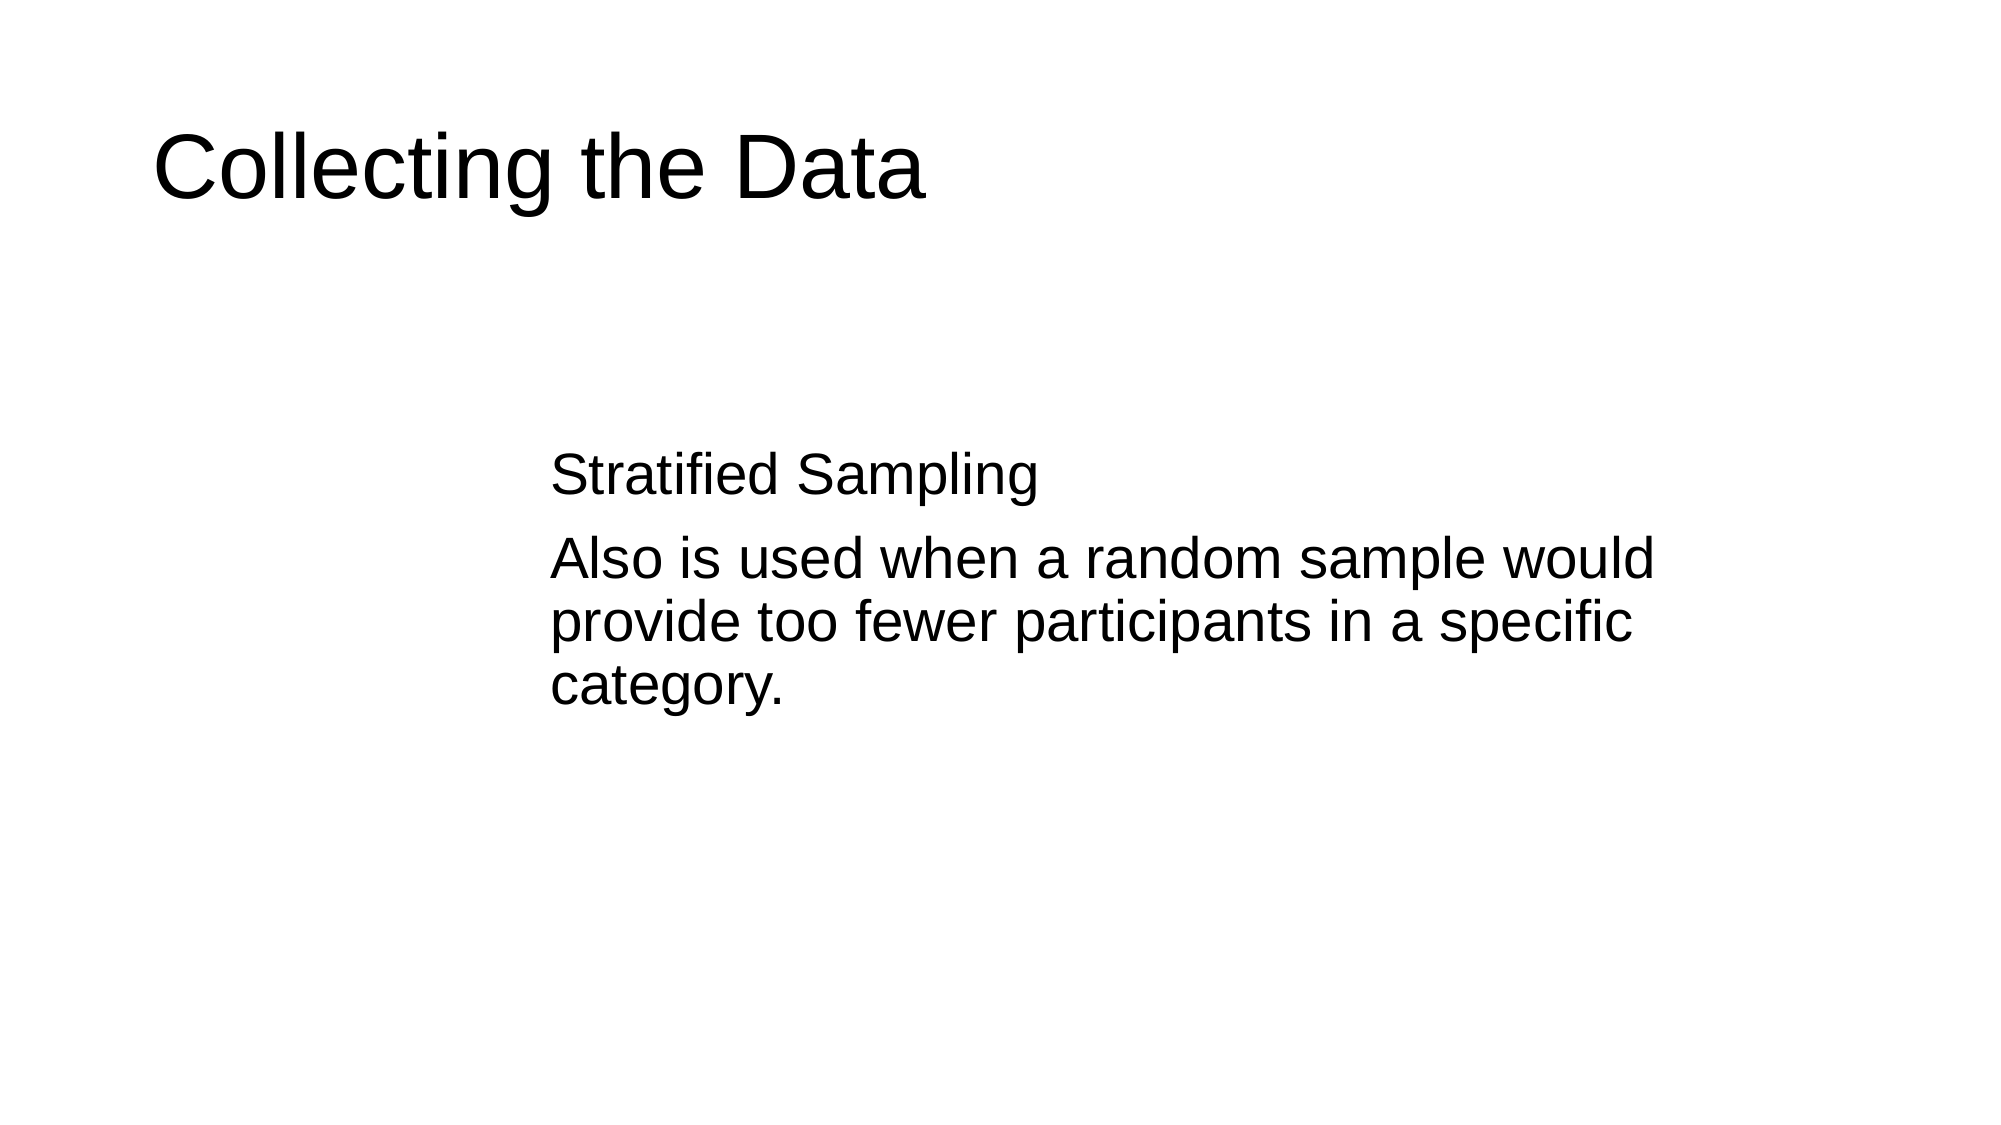

# Collecting the Data
Stratified Sampling
Also is used when a random sample would provide too fewer participants in a specific category.